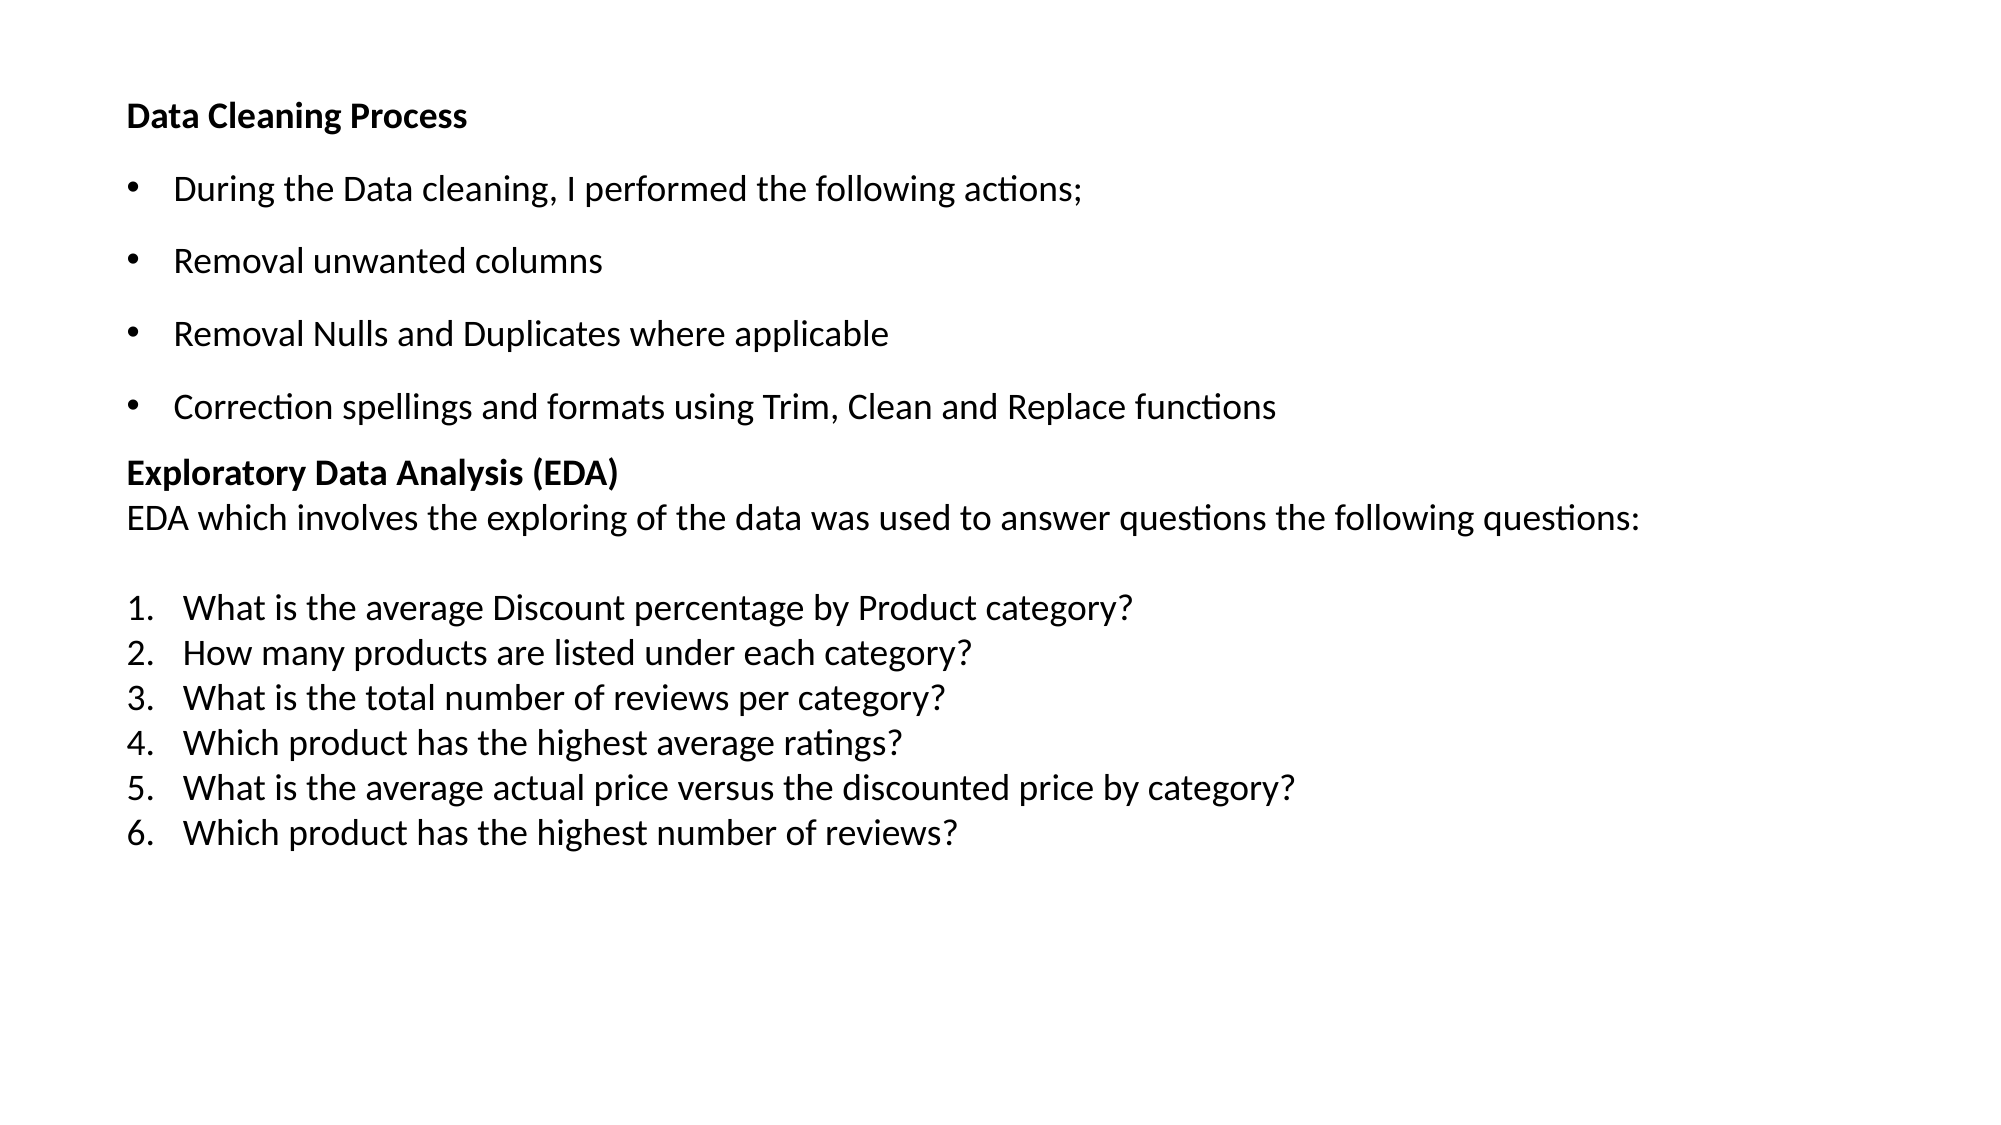

Data Cleaning Process
During the Data cleaning, I performed the following actions;
Removal unwanted columns
Removal Nulls and Duplicates where applicable
Correction spellings and formats using Trim, Clean and Replace functions
Exploratory Data Analysis (EDA)
EDA which involves the exploring of the data was used to answer questions the following questions:

What is the average Discount percentage by Product category?
How many products are listed under each category?
What is the total number of reviews per category?
Which product has the highest average ratings?
What is the average actual price versus the discounted price by category?
Which product has the highest number of reviews?